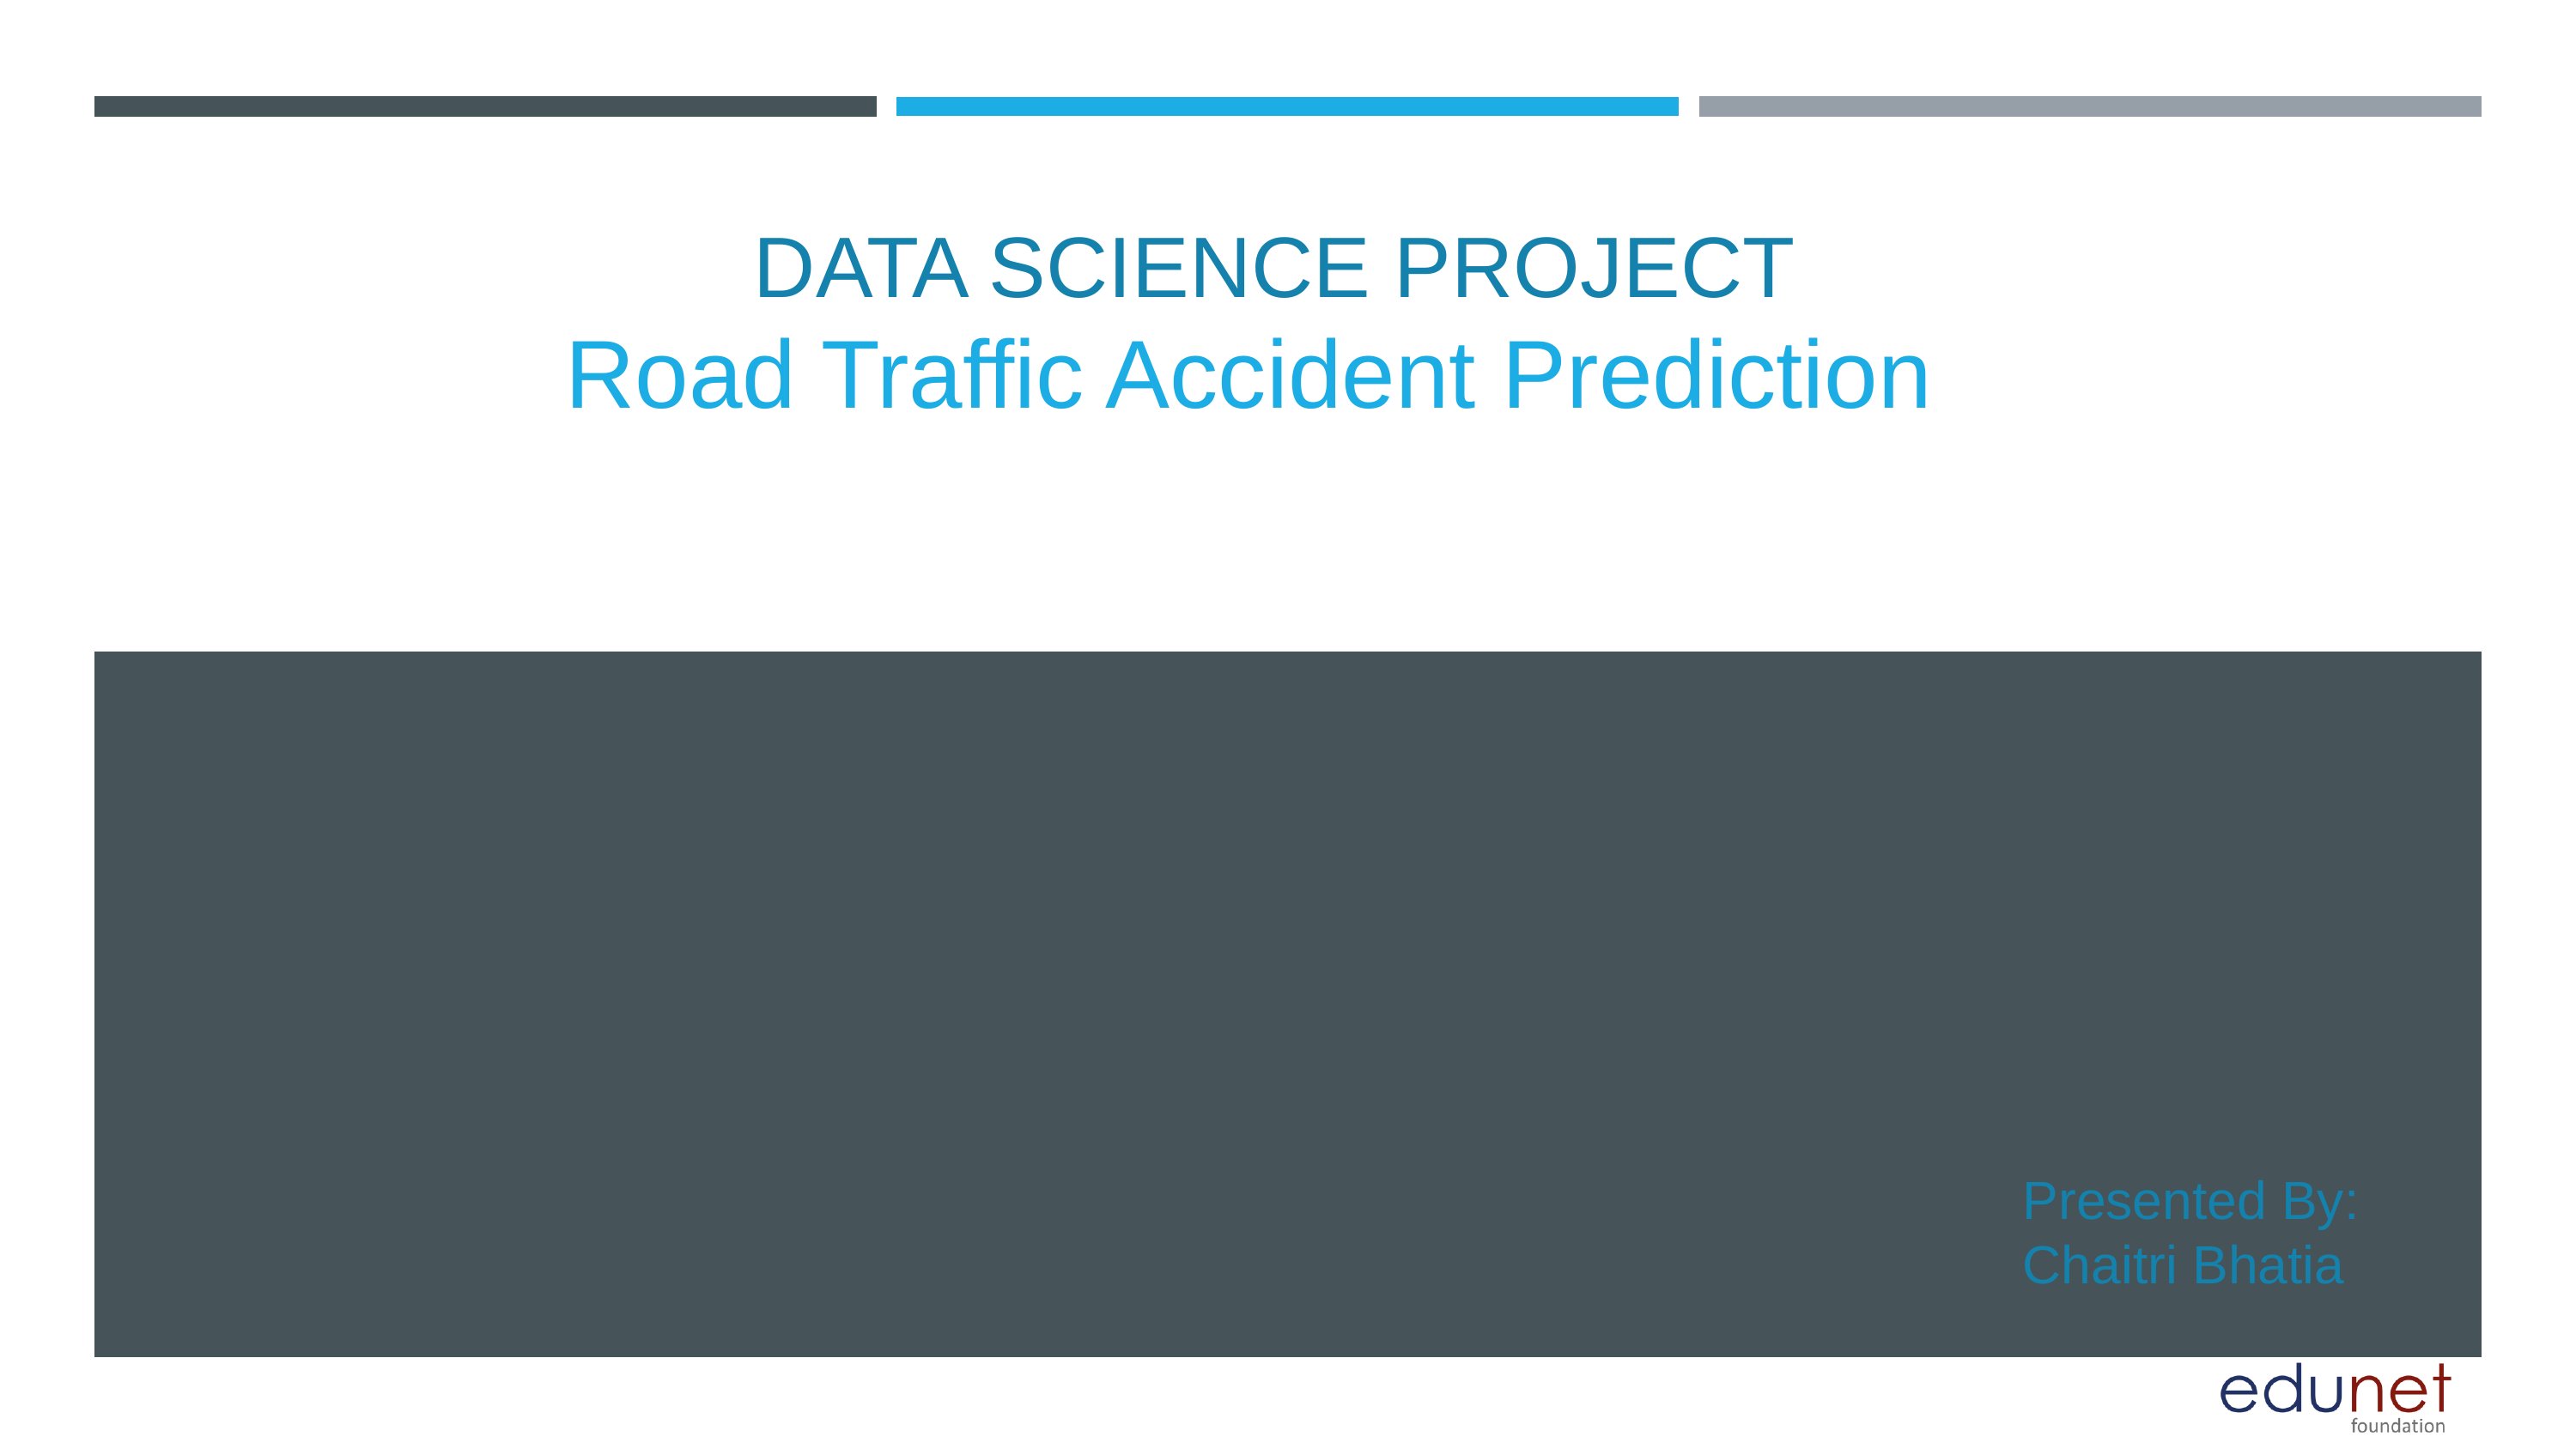

DATA SCIENCE PROJECT
Road Traffic Accident Prediction

Presented By:
Chaitri Bhatia